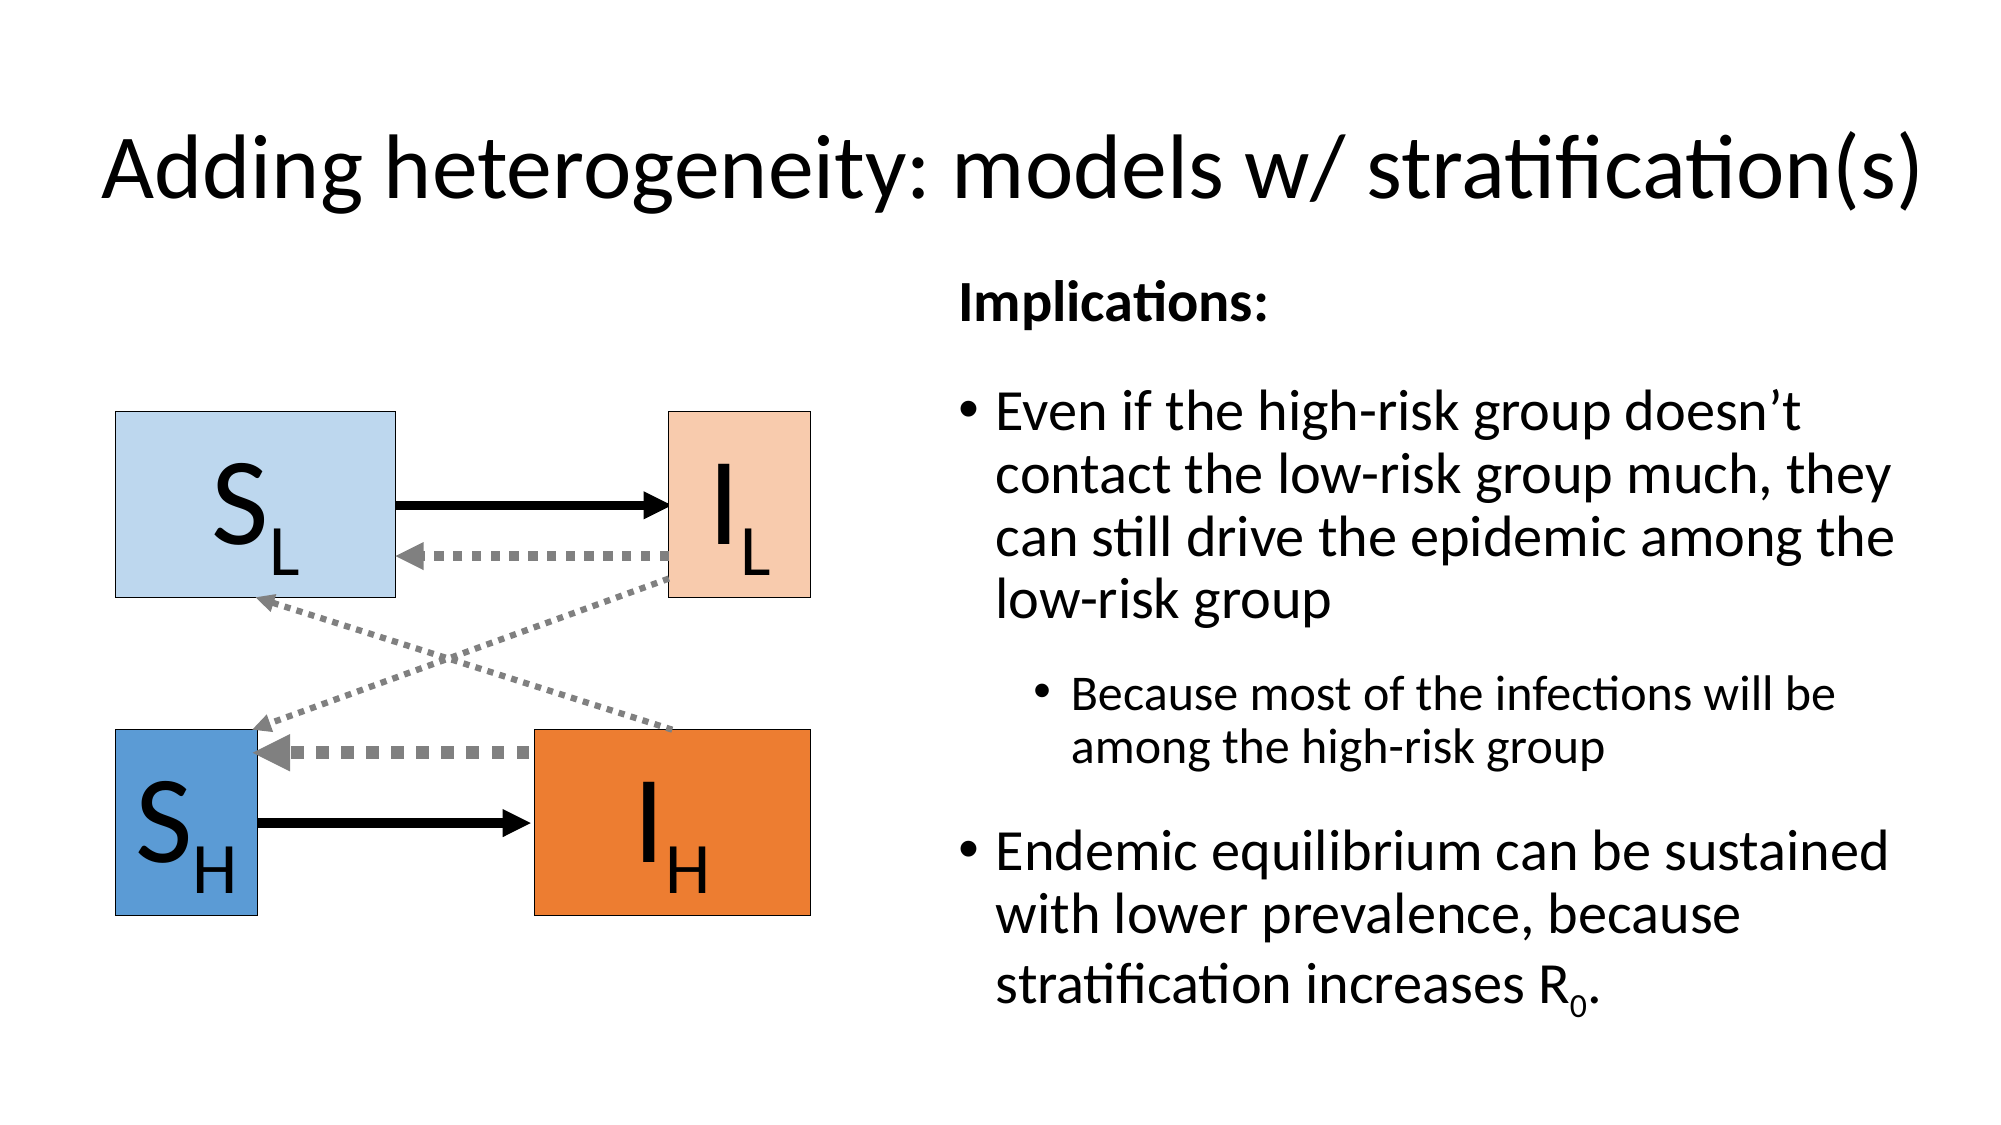

# Adding heterogeneity: models w/ stratification(s)
Implications:
Even if the high-risk group doesn’t contact the low-risk group much, they can still drive the epidemic among the low-risk group
Because most of the infections will be among the high-risk group
Endemic equilibrium can be sustained with lower prevalence, because stratification increases R0.
IL
SL
IH
SH